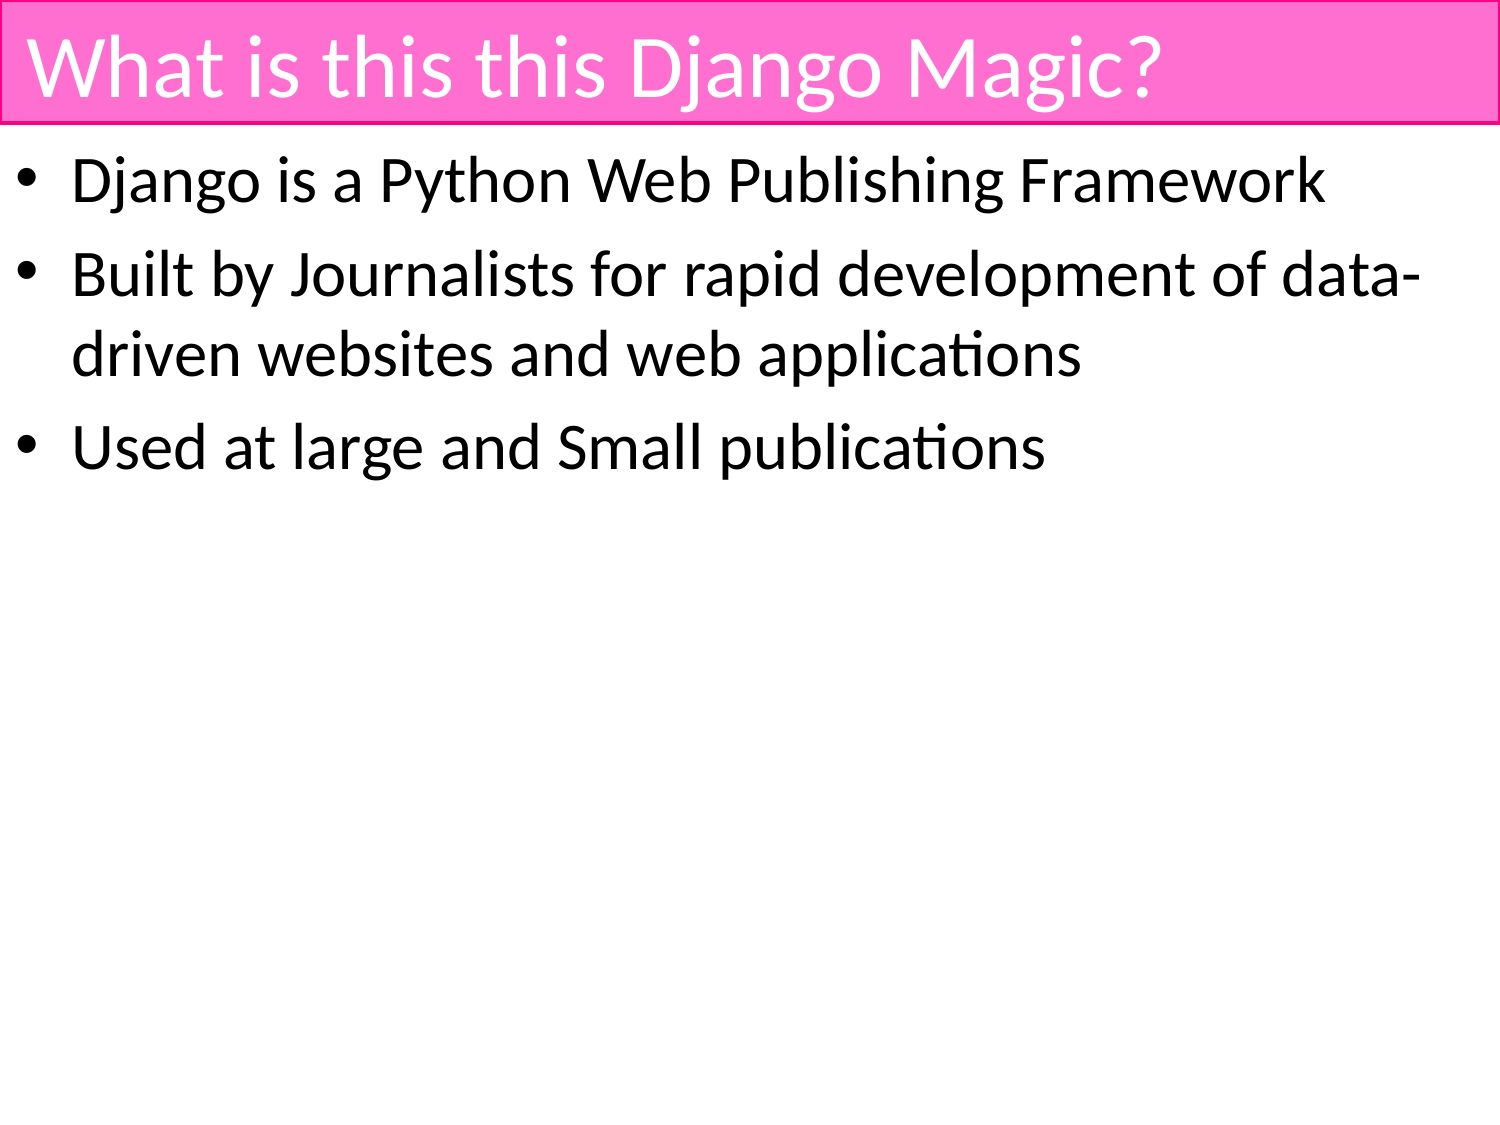

# What is this this Django Magic?
Django is a Python Web Publishing Framework
Built by Journalists for rapid development of data-driven websites and web applications
Used at large and Small publications